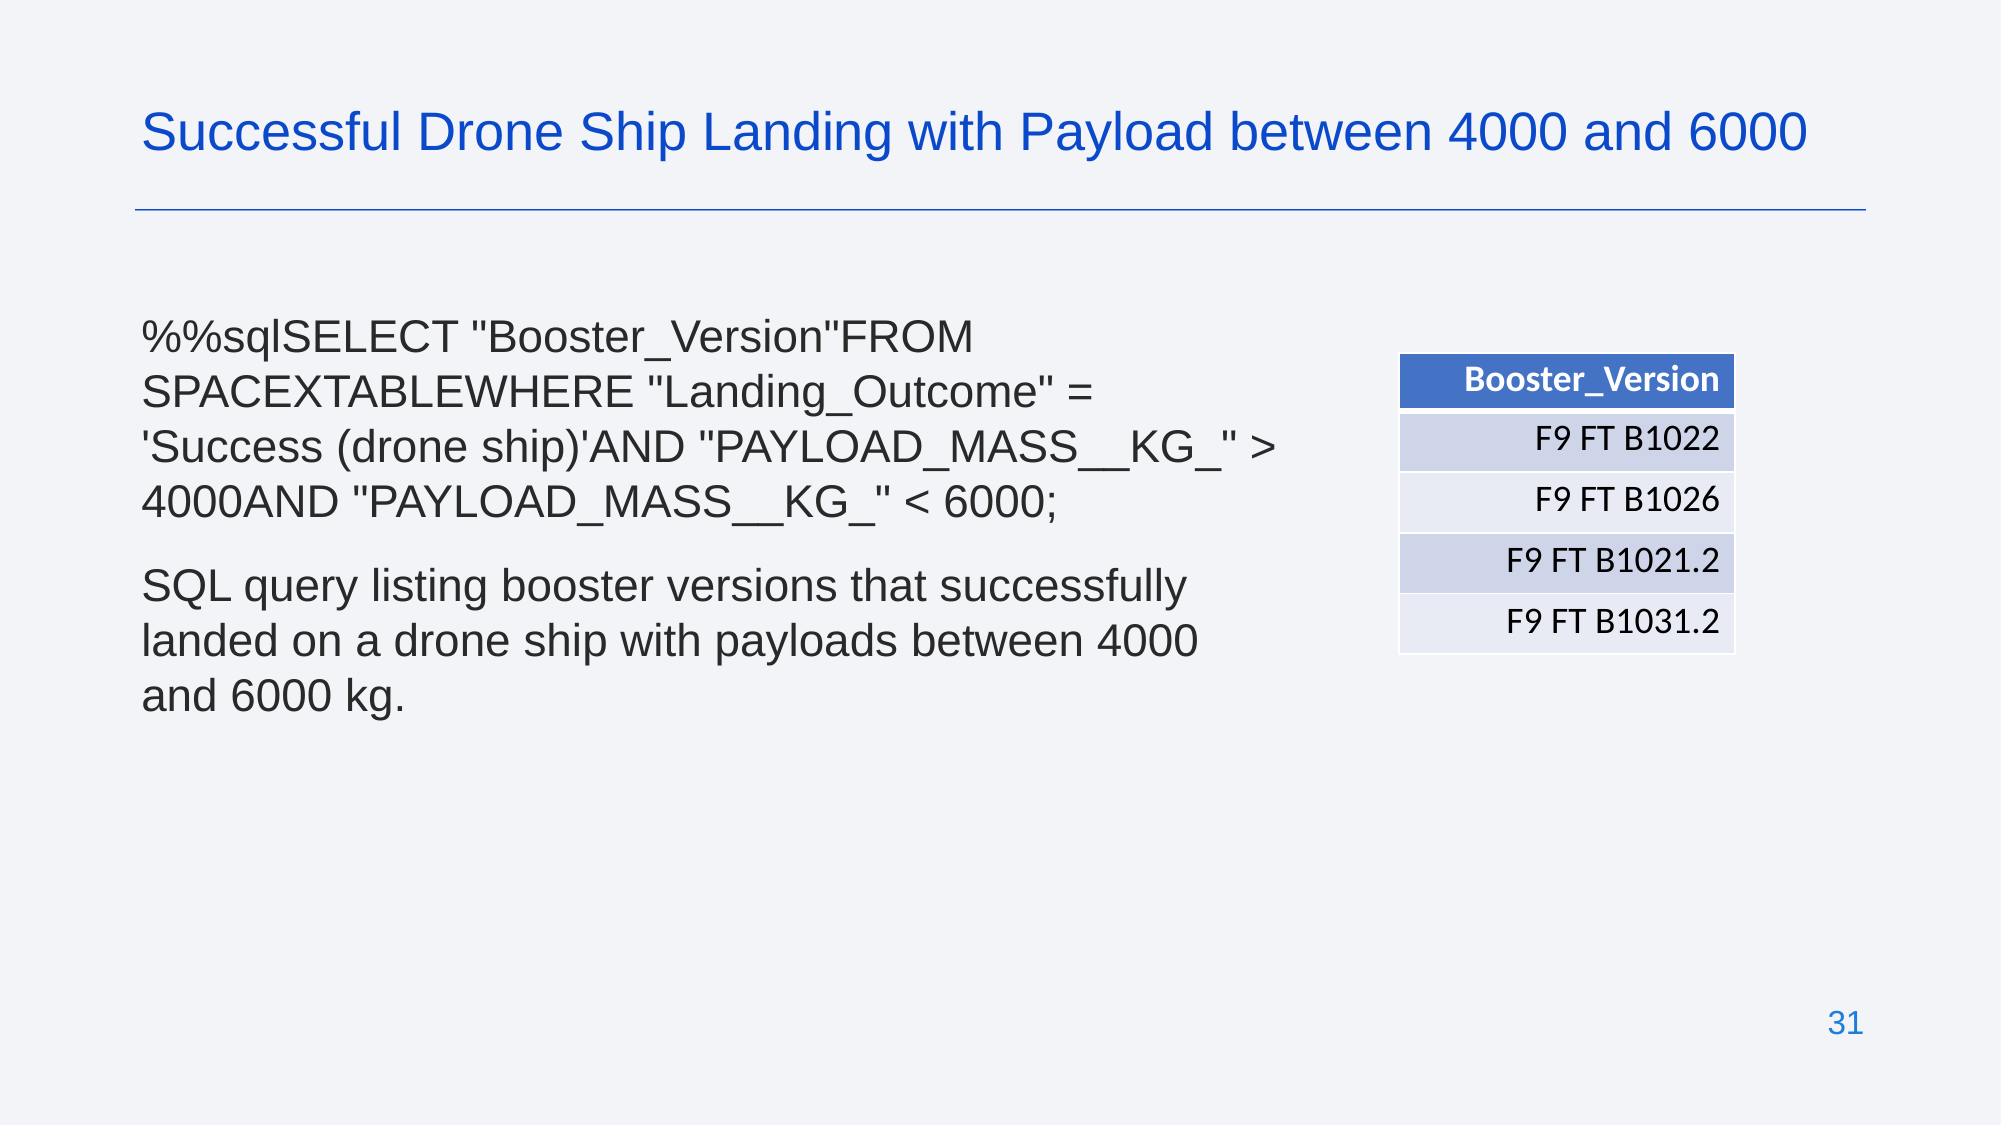

Successful Drone Ship Landing with Payload between 4000 and 6000
%%sqlSELECT "Booster_Version"FROM SPACEXTABLEWHERE "Landing_Outcome" = 'Success (drone ship)'AND "PAYLOAD_MASS__KG_" > 4000AND "PAYLOAD_MASS__KG_" < 6000;
SQL query listing booster versions that successfully landed on a drone ship with payloads between 4000 and 6000 kg.

| Booster\_Version |
| --- |
| F9 FT B1022 |
| F9 FT B1026 |
| F9 FT B1021.2 |
| F9 FT B1031.2 |
31